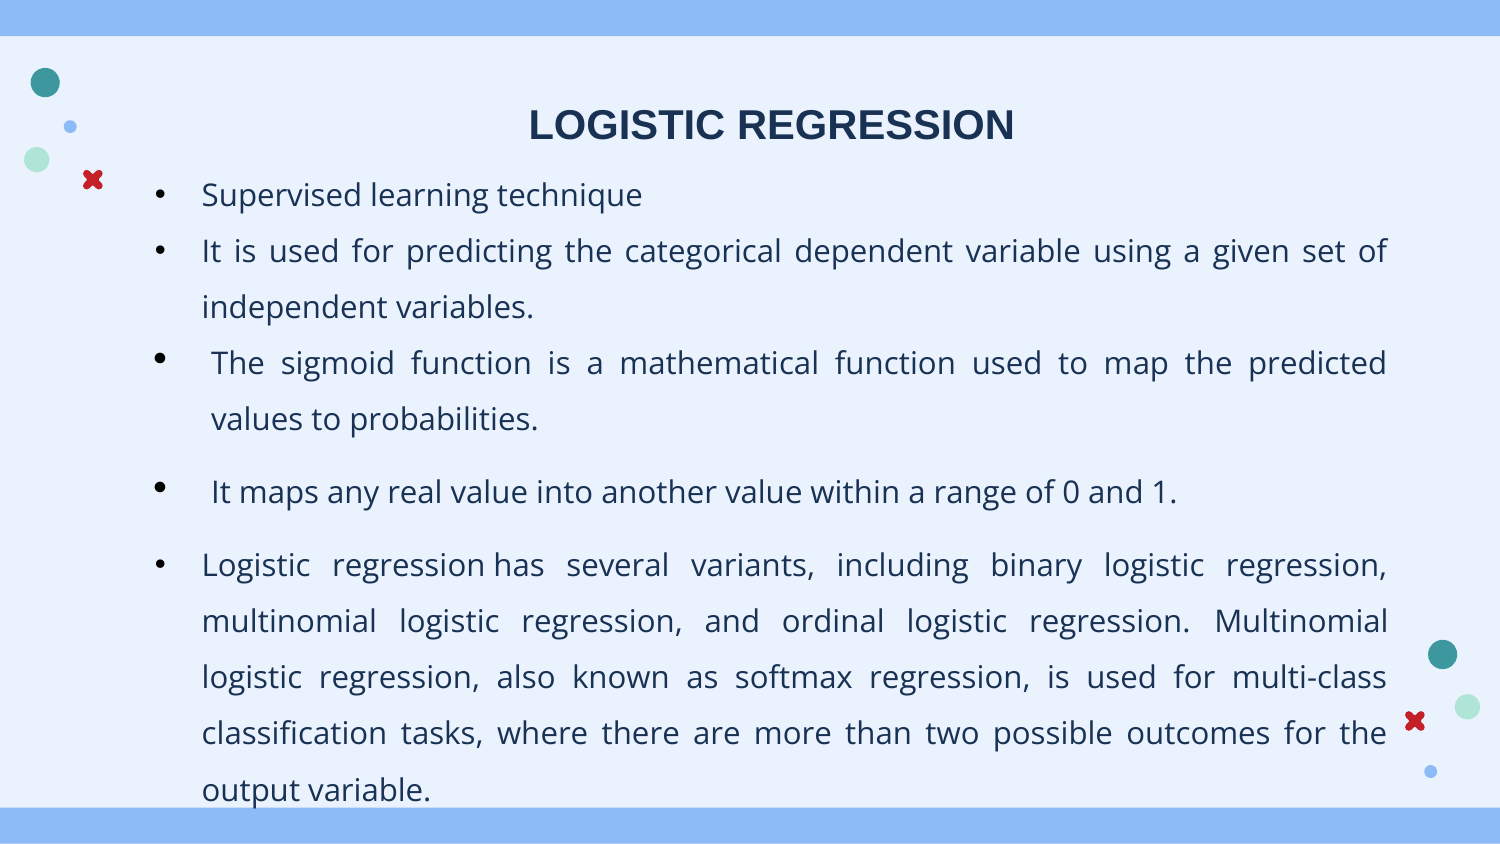

LOGISTIC REGRESSION
Supervised learning technique
It is used for predicting the categorical dependent variable using a given set of independent variables.
The sigmoid function is a mathematical function used to map the predicted values to probabilities.
It maps any real value into another value within a range of 0 and 1.
Logistic regression has several variants, including binary logistic regression, multinomial logistic regression, and ordinal logistic regression. Multinomial logistic regression, also known as softmax regression, is used for multi-class classification tasks, where there are more than two possible outcomes for the output variable.